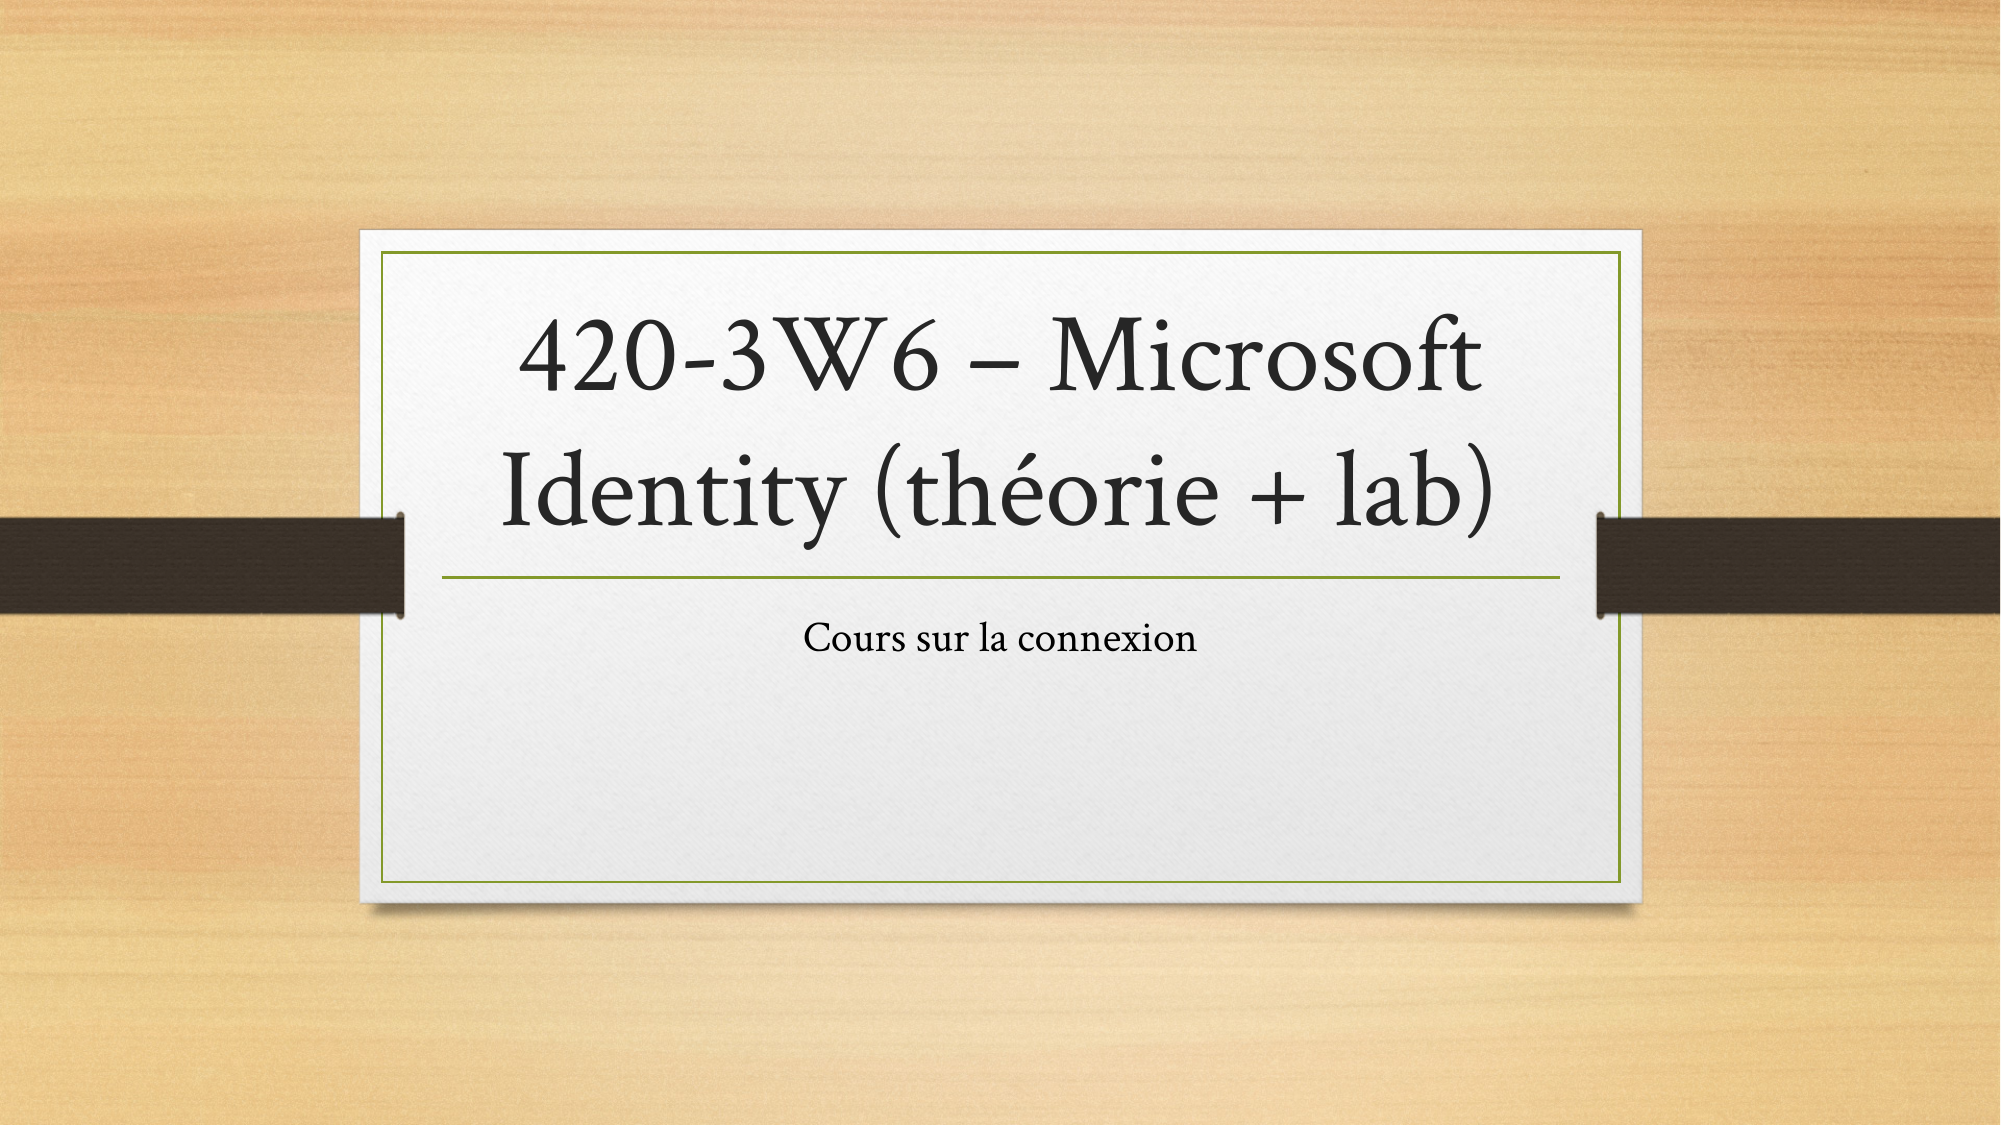

# 420-3W6 – Microsoft Identity (théorie + lab)
Cours sur la connexion